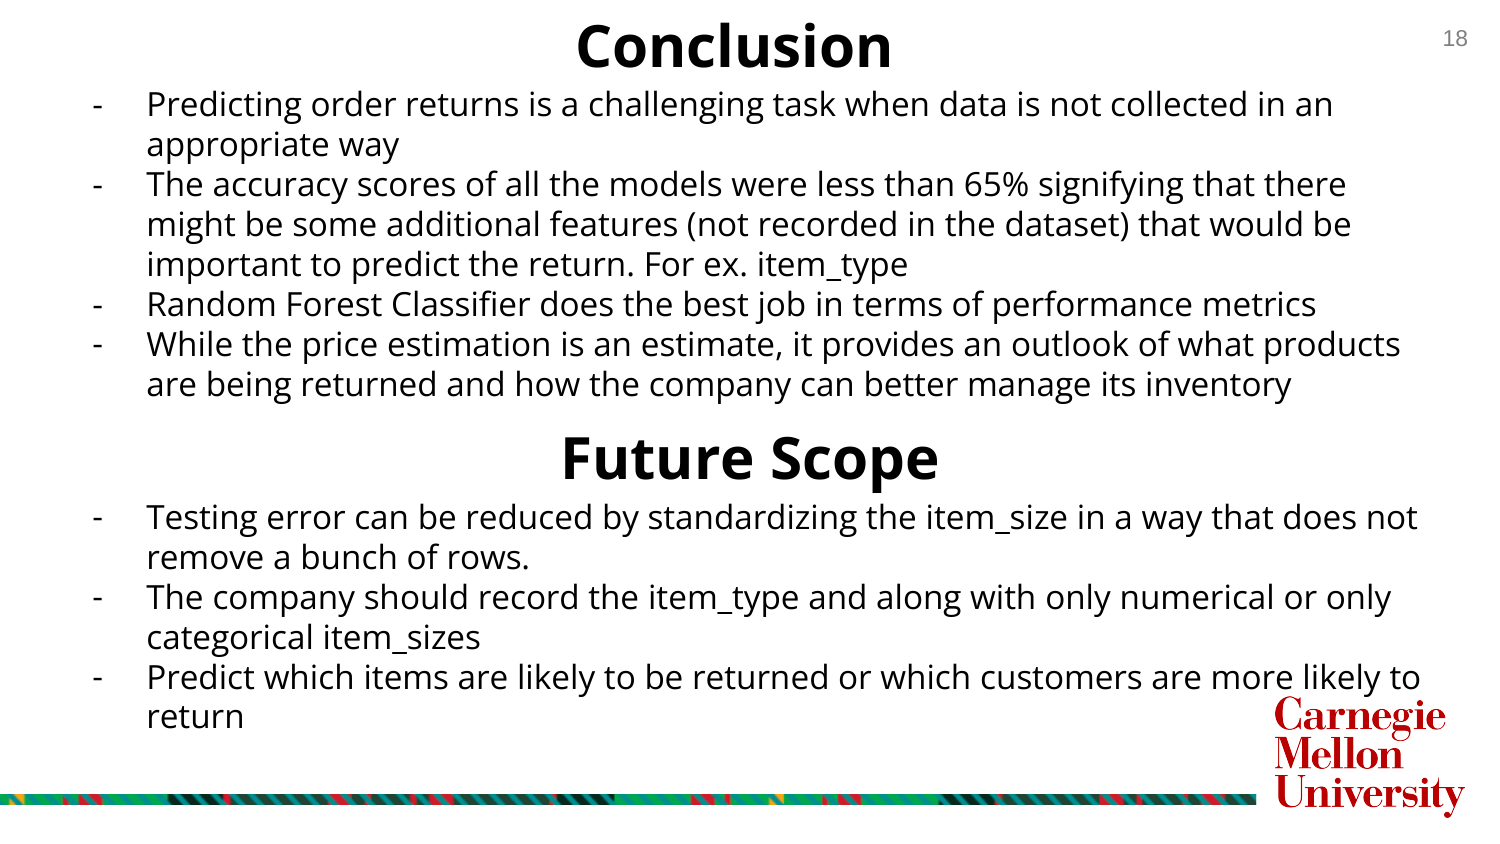

Conclusion
Predicting order returns is a challenging task when data is not collected in an appropriate way
The accuracy scores of all the models were less than 65% signifying that there might be some additional features (not recorded in the dataset) that would be important to predict the return. For ex. item_type
Random Forest Classifier does the best job in terms of performance metrics
While the price estimation is an estimate, it provides an outlook of what products are being returned and how the company can better manage its inventory
Future Scope
Testing error can be reduced by standardizing the item_size in a way that does not remove a bunch of rows.
The company should record the item_type and along with only numerical or only categorical item_sizes
Predict which items are likely to be returned or which customers are more likely to return